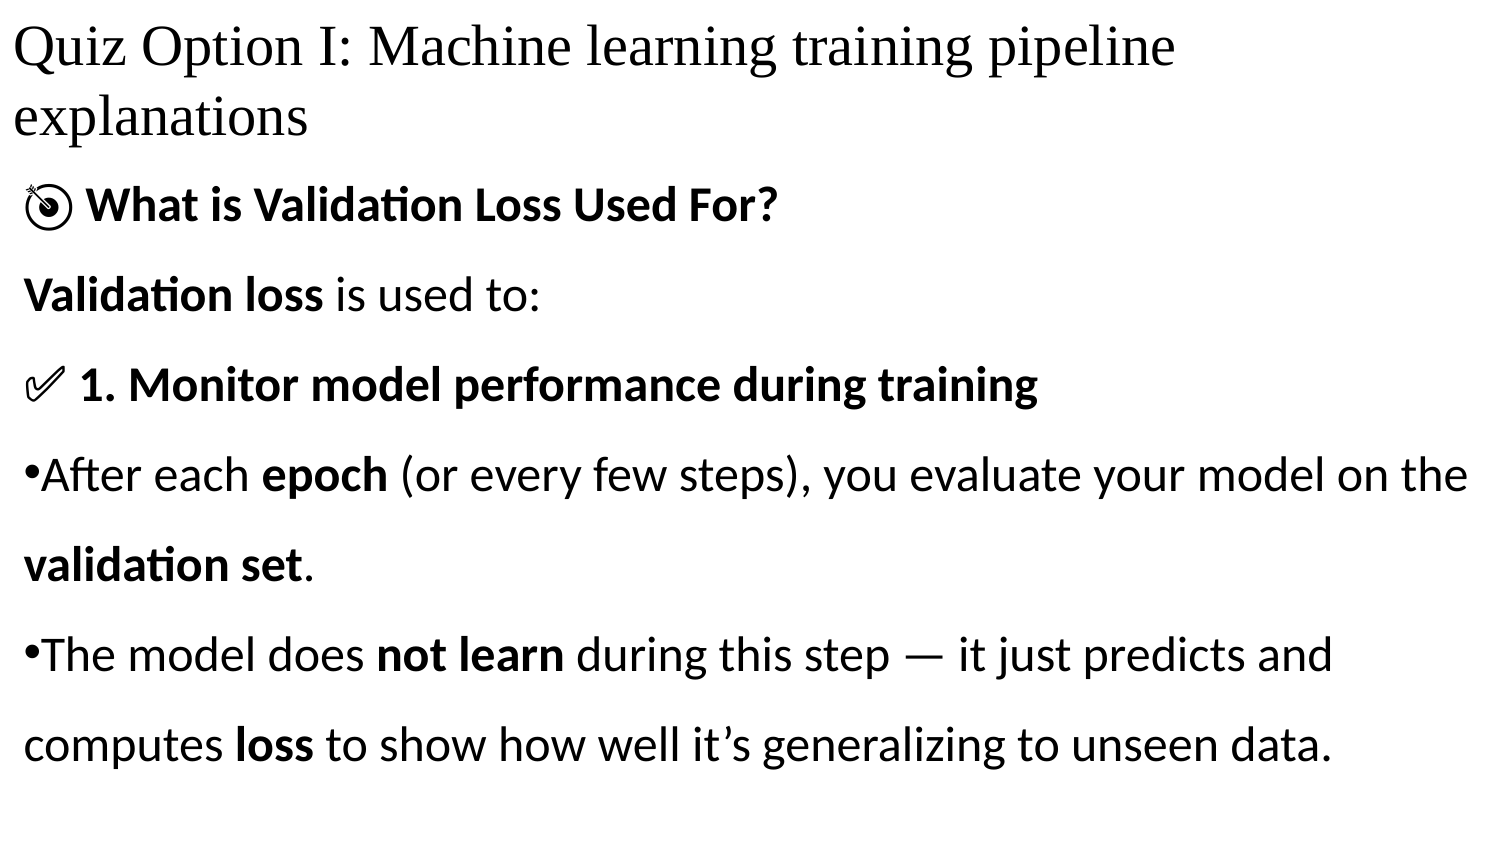

Quiz Option I: Machine learning training pipeline explanations

🎯 What is Validation Loss Used For?
Validation loss is used to:
✅ 1. Monitor model performance during training
After each epoch (or every few steps), you evaluate your model on the validation set.
The model does not learn during this step — it just predicts and computes loss to show how well it’s generalizing to unseen data.